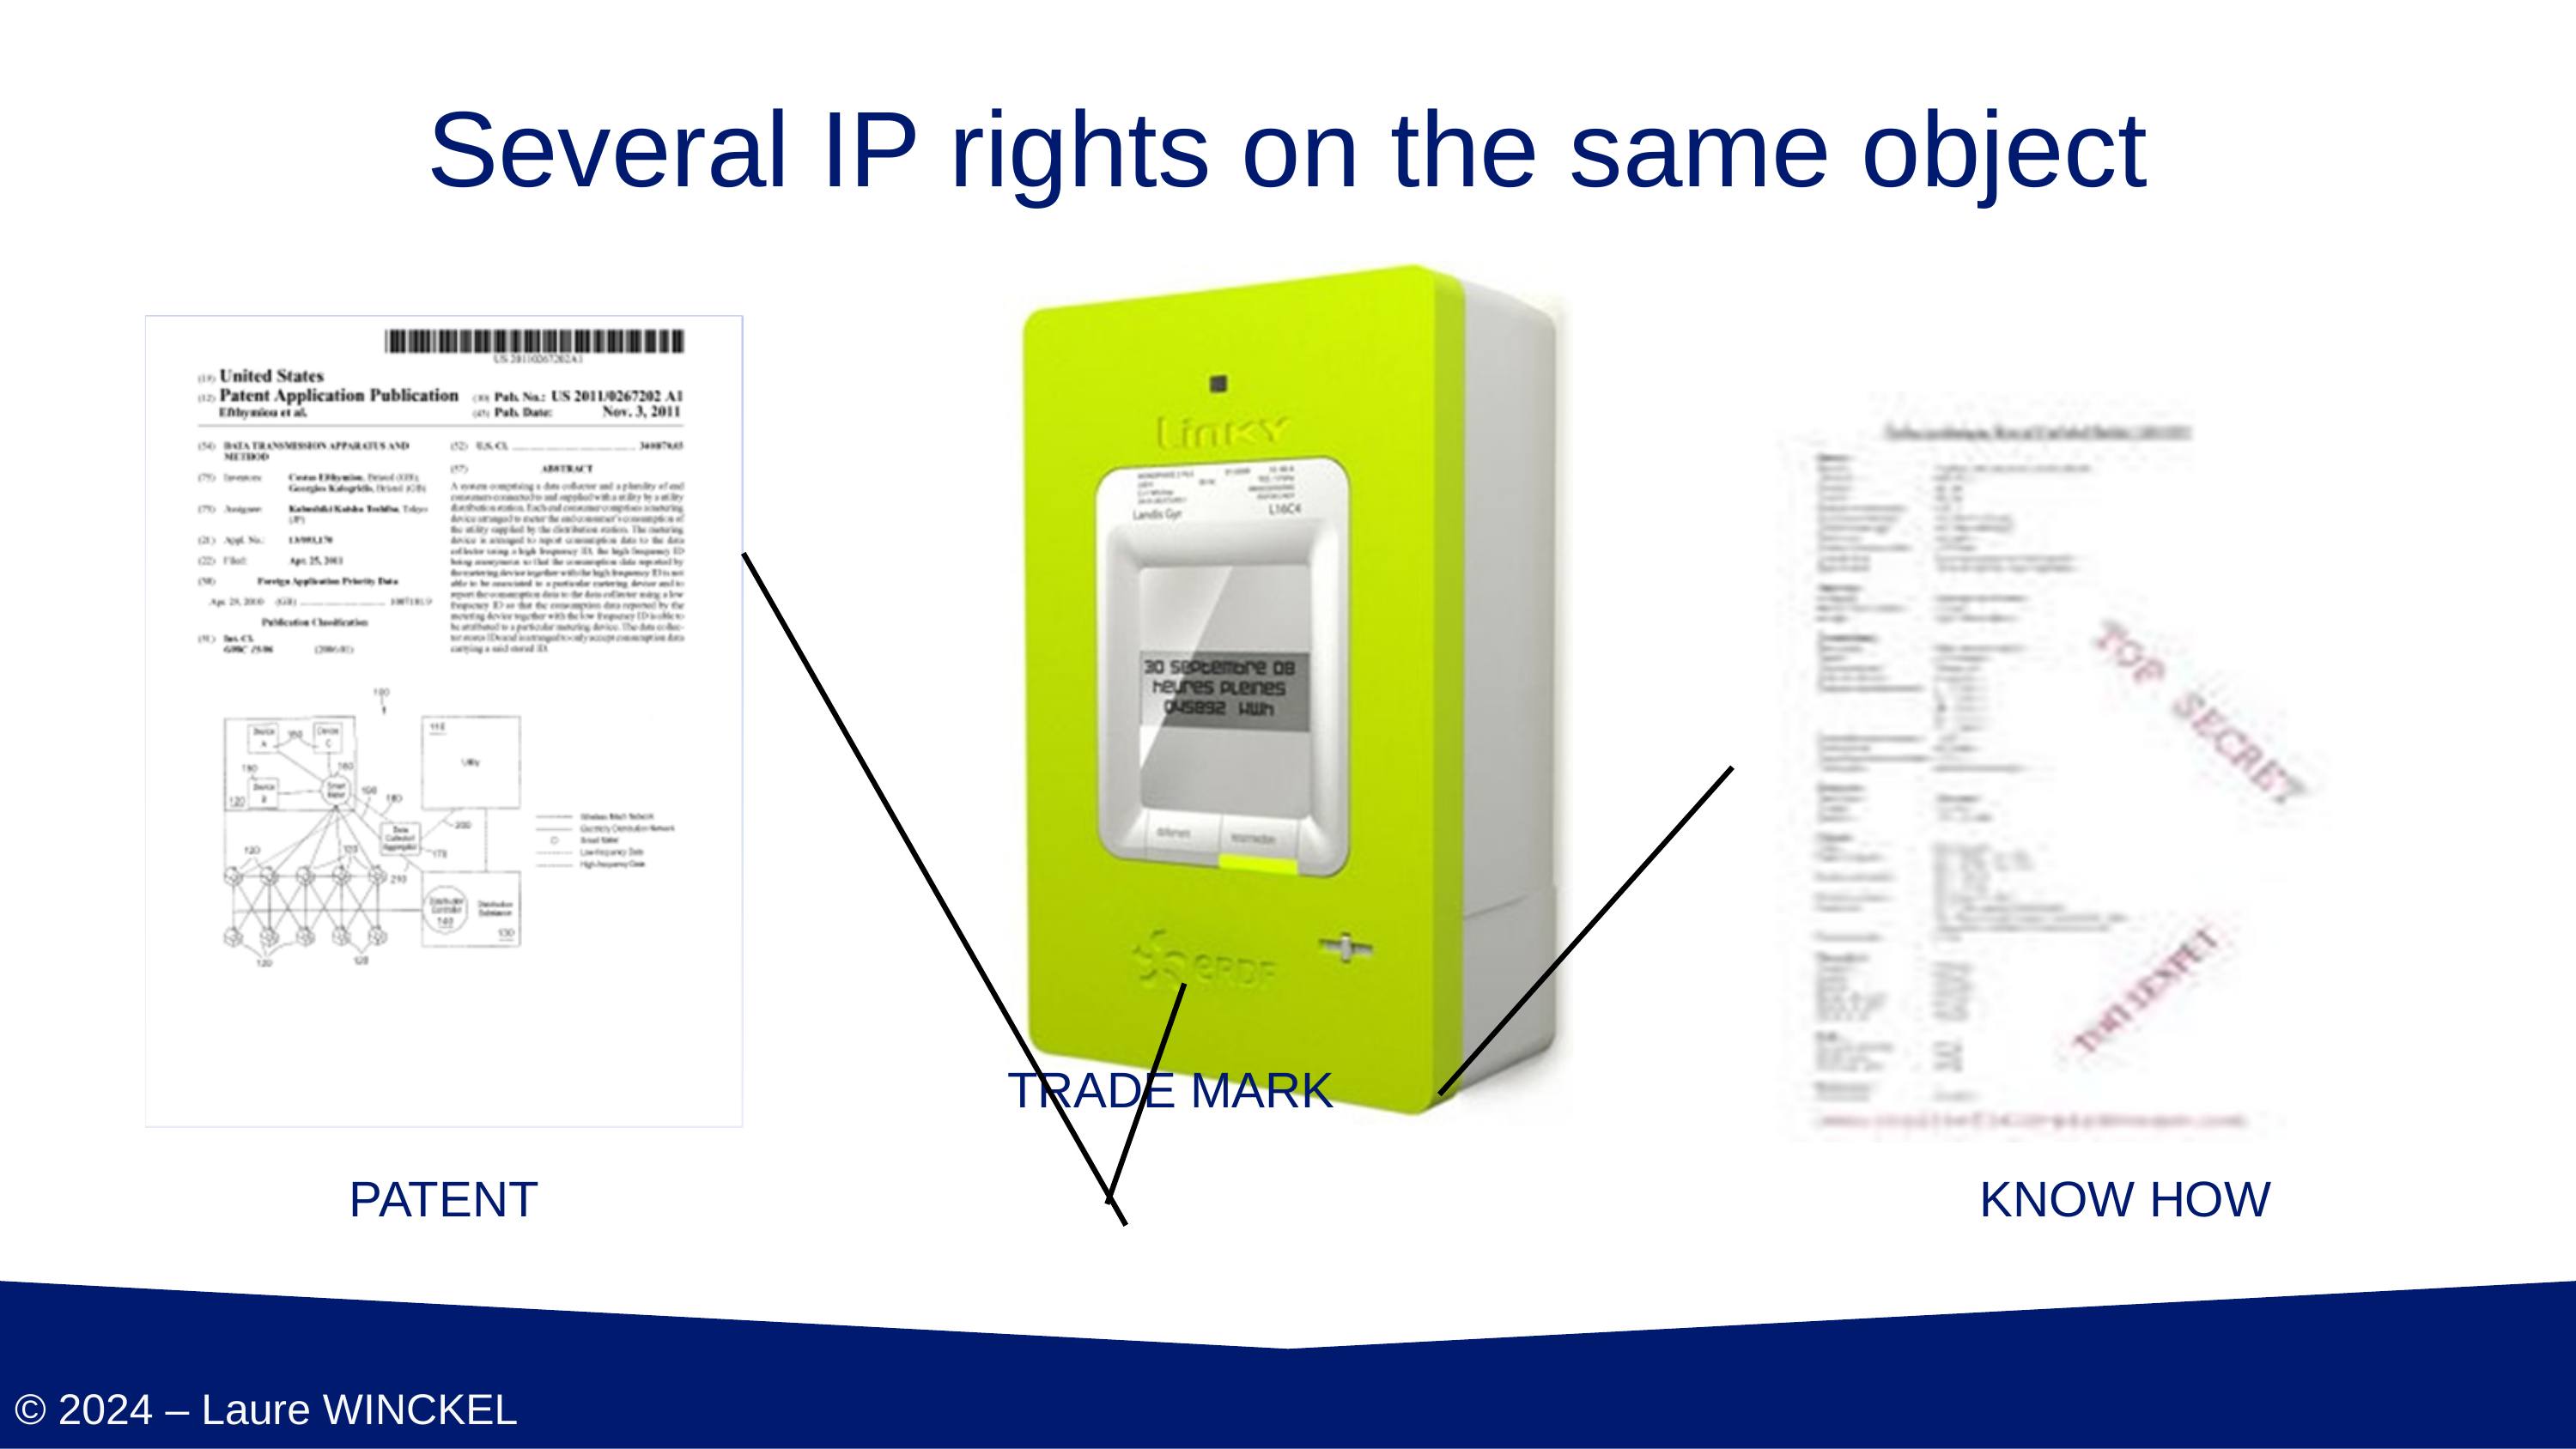

Several IP rights on the same object

TRADE MARK
PATENT
KNOW HOW

© 2024 – Laure WINCKEL